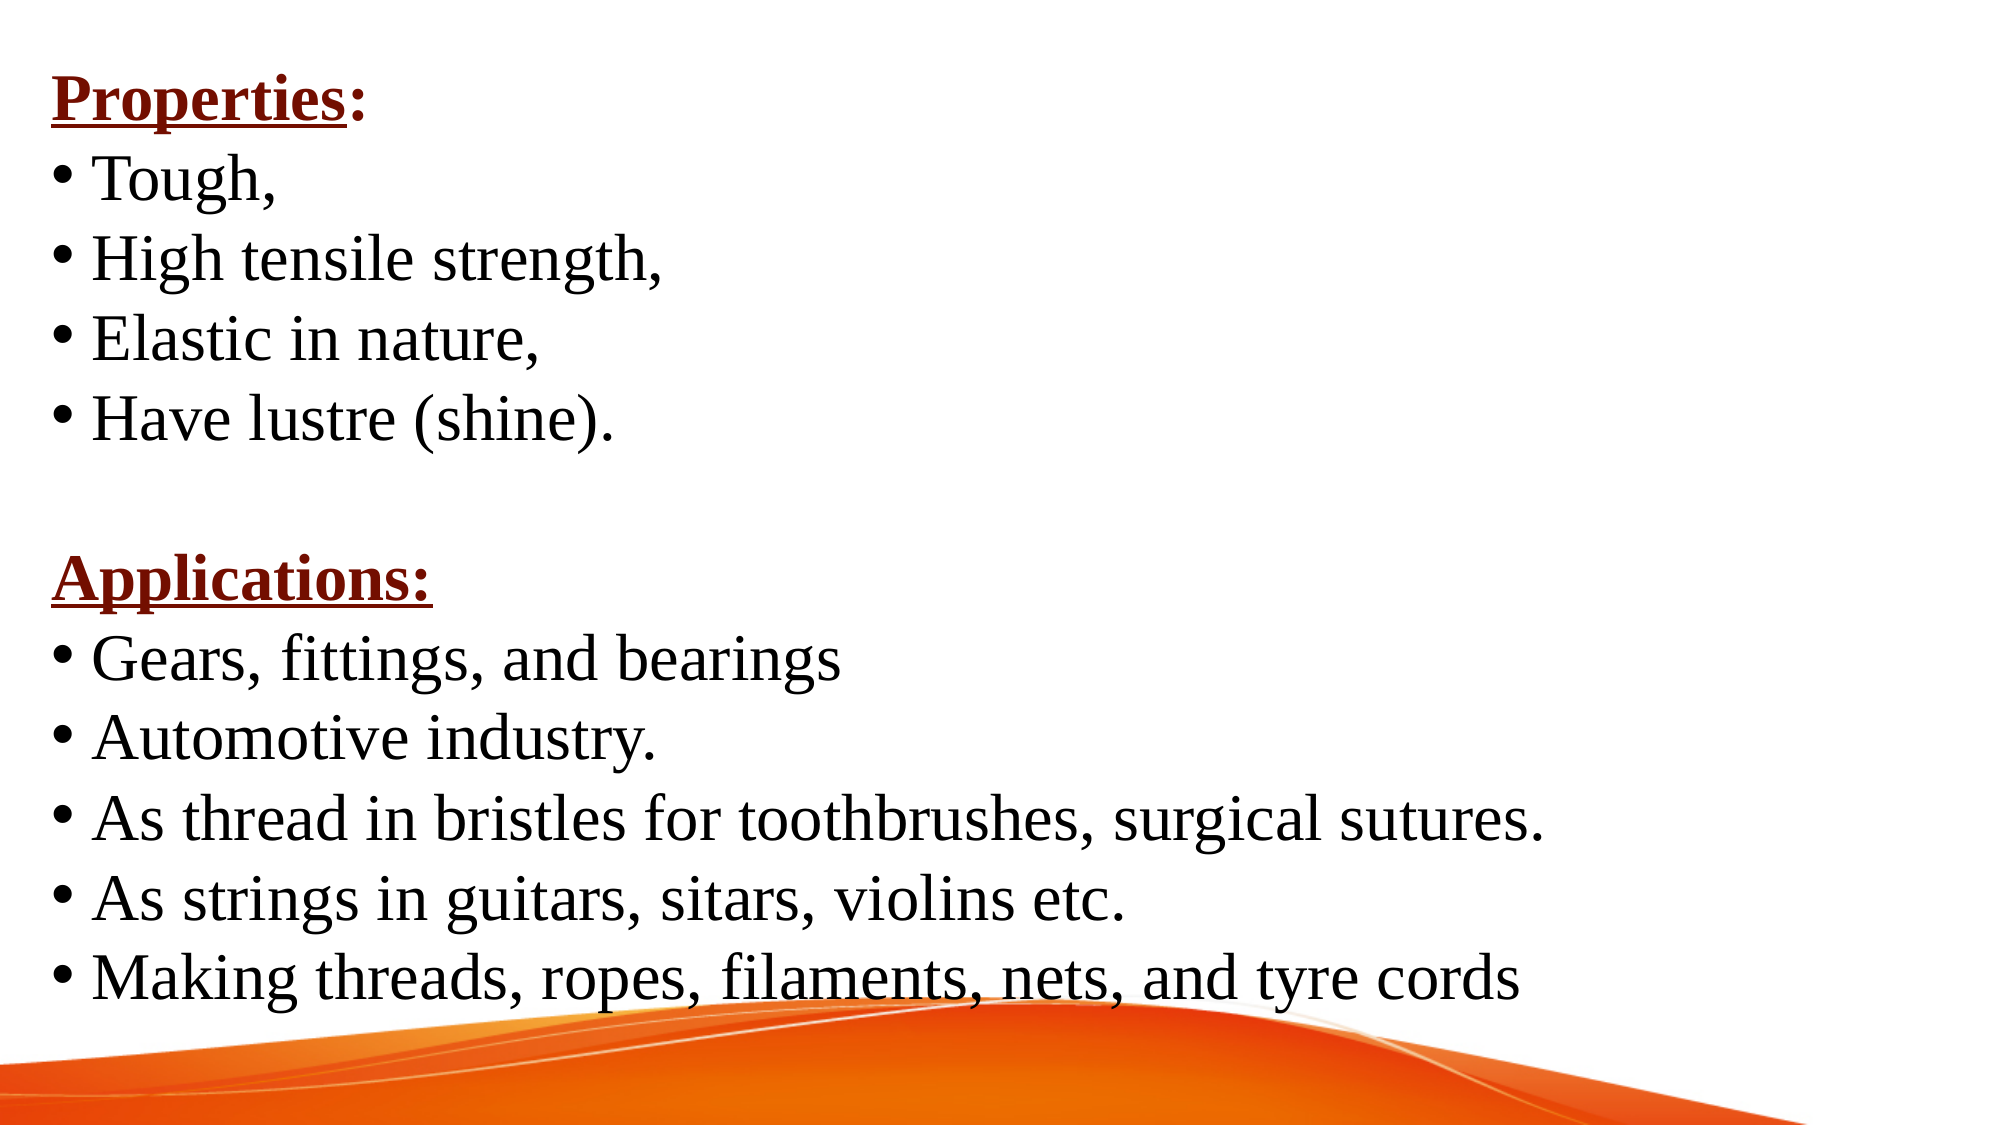

Properties:
 Tough,
 High tensile strength,
 Elastic in nature,
 Have lustre (shine).

Applications:
 Gears, fittings, and bearings
 Automotive industry.
 As thread in bristles for toothbrushes, surgical sutures.
 As strings in guitars, sitars, violins etc.
 Making threads, ropes, filaments, nets, and tyre cords